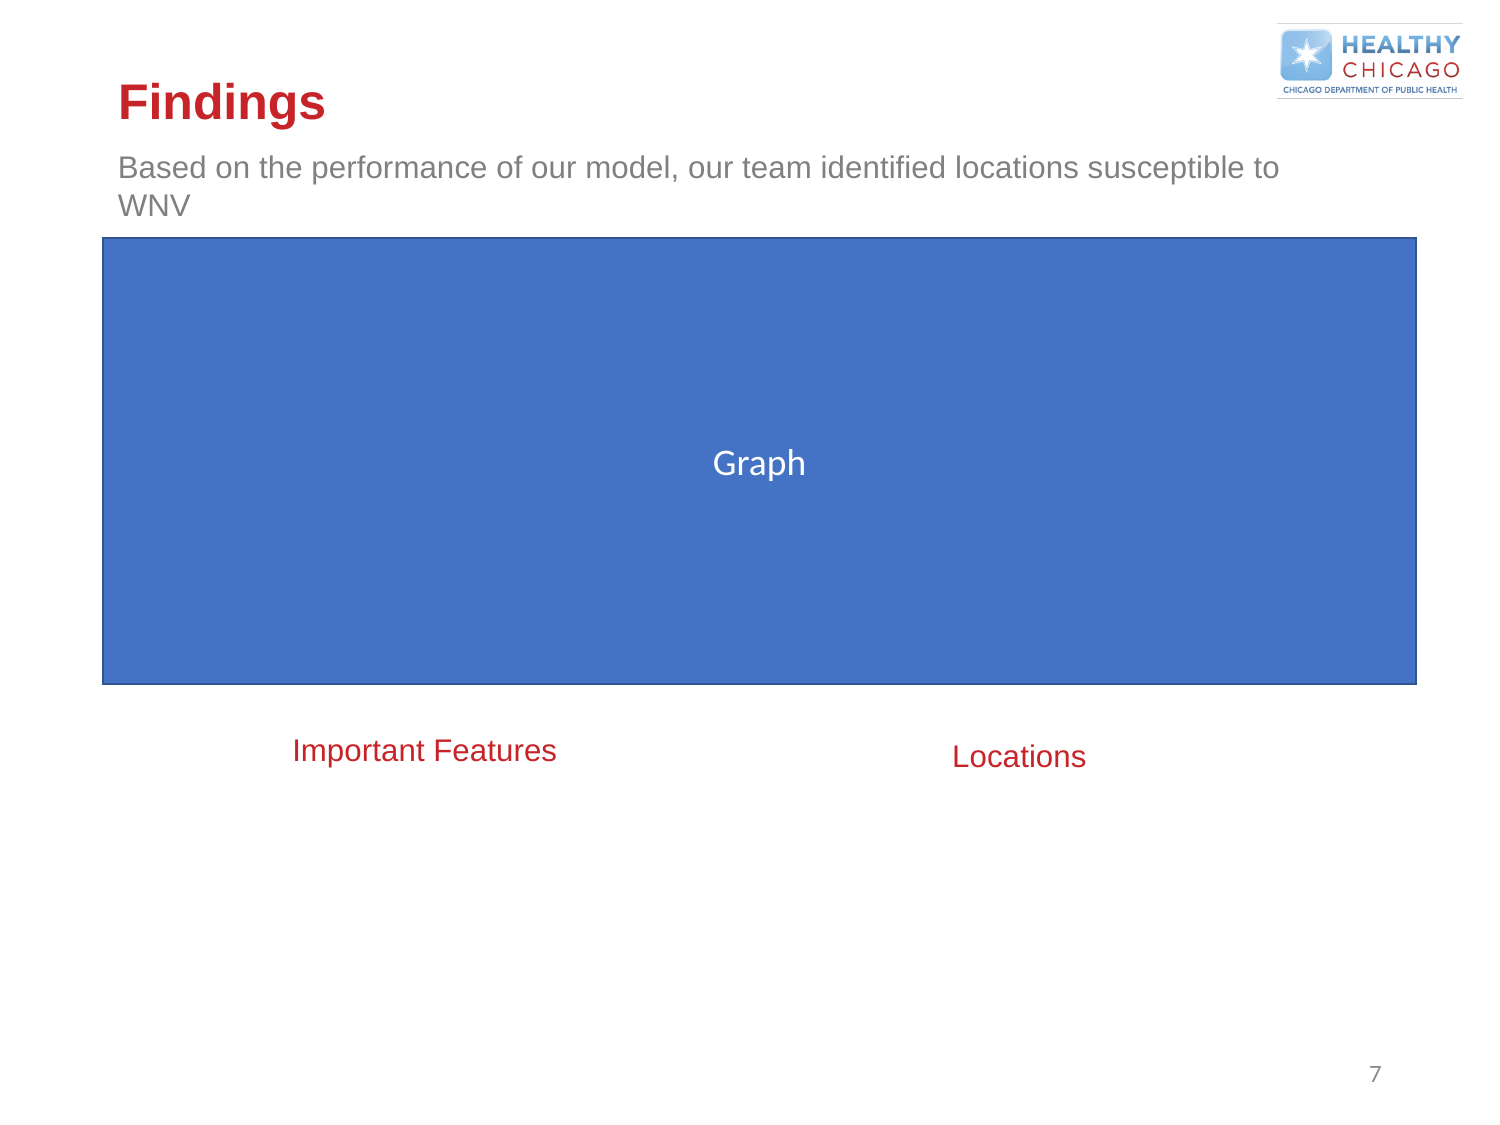

# Findings
Based on the performance of our model, our team identified locations susceptible to WNV
Graph
Important Features
Locations
7